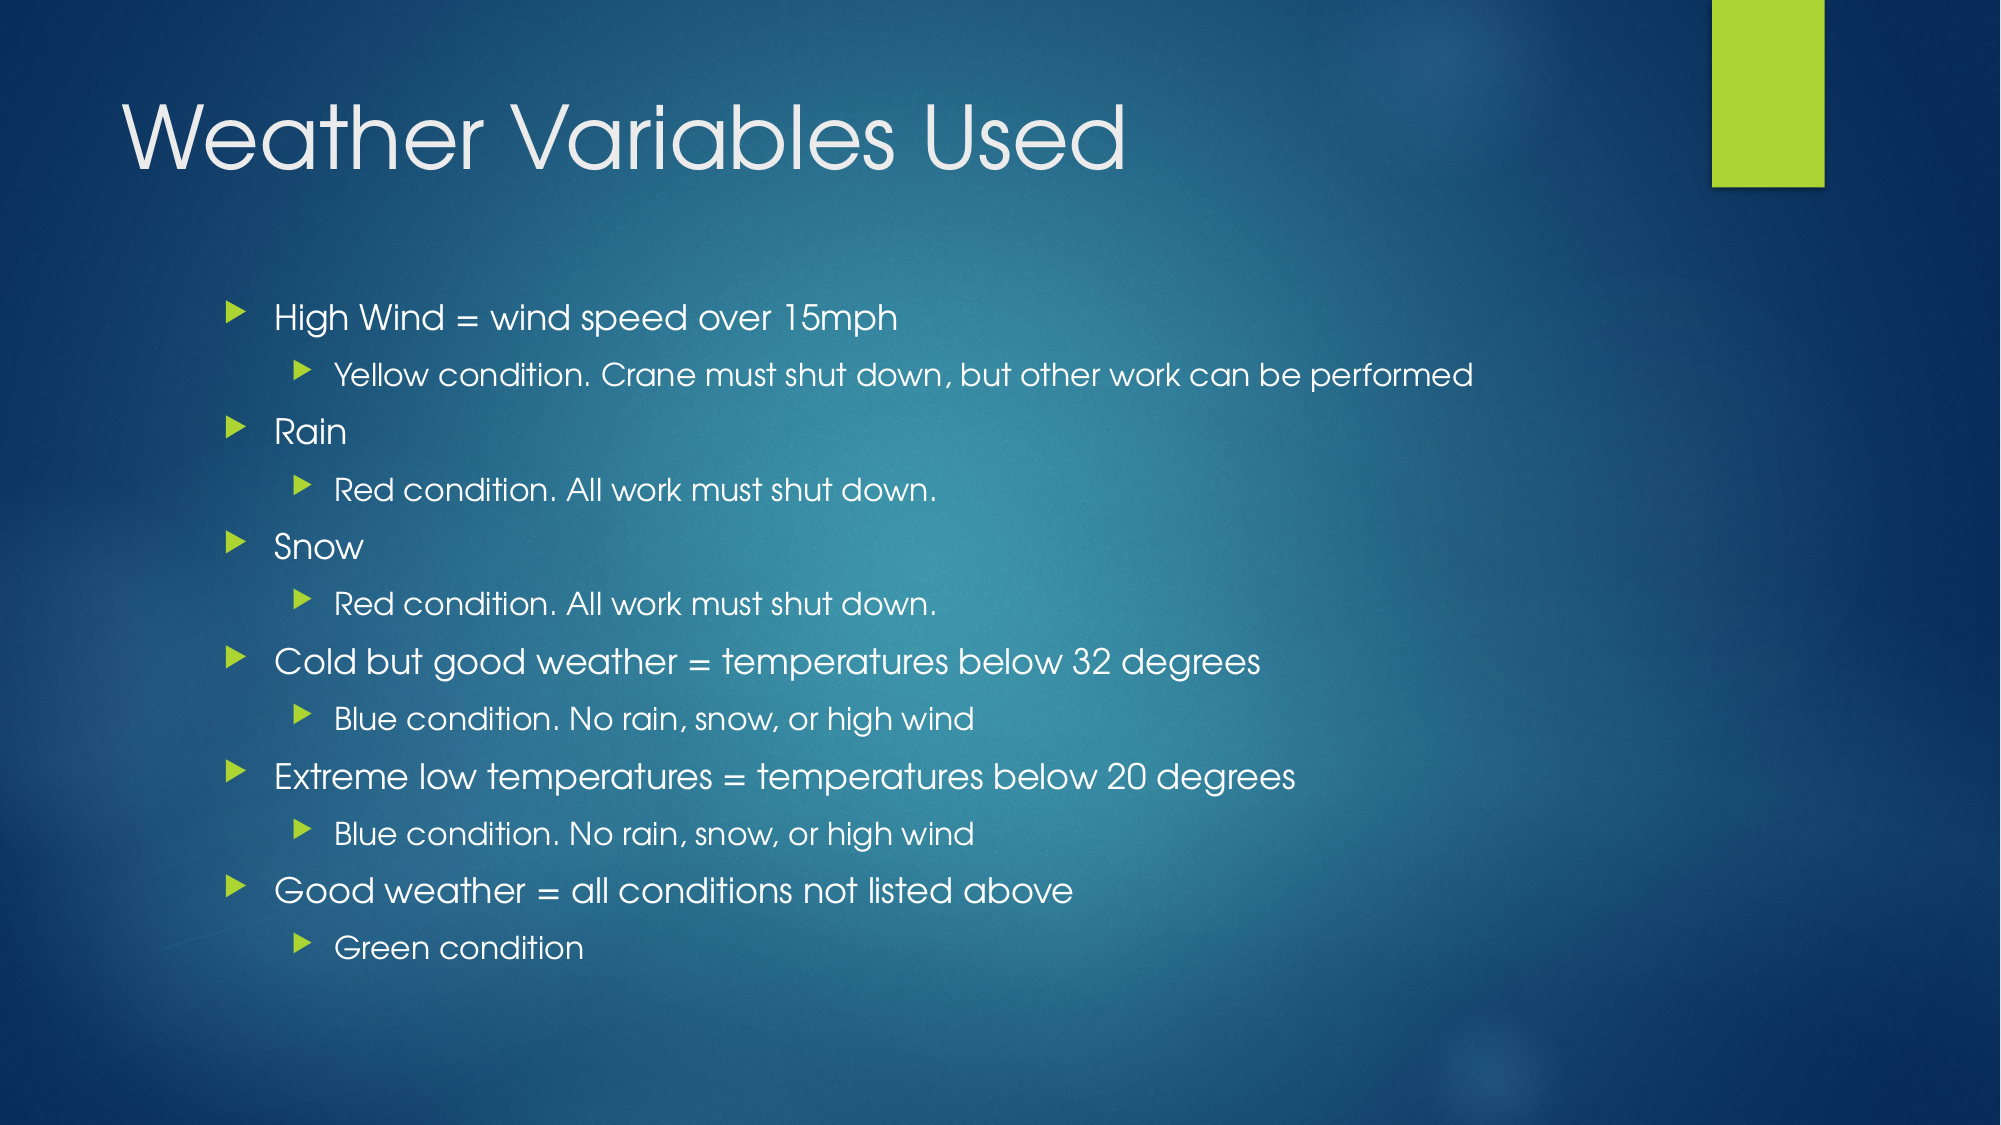

# Weather Variables Used
High Wind = wind speed over 15mph
Yellow condition. Crane must shut down, but other work can be performed
Rain
Red condition. All work must shut down.
Snow
Red condition. All work must shut down.
Cold but good weather = temperatures below 32 degrees
Blue condition. No rain, snow, or high wind
Extreme low temperatures = temperatures below 20 degrees
Blue condition. No rain, snow, or high wind
Good weather = all conditions not listed above
Green condition